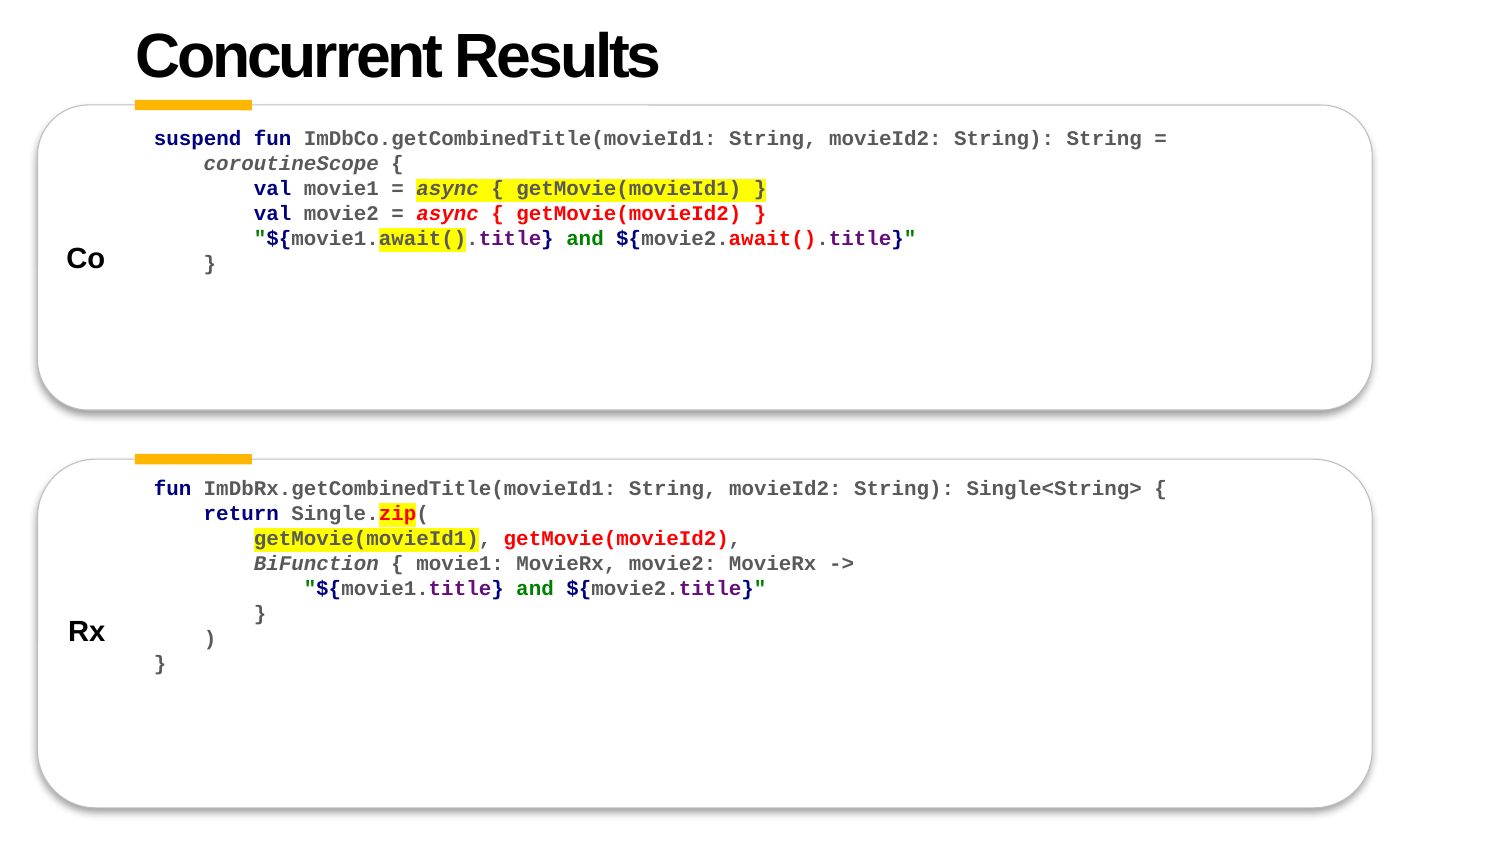

# Concurrent Results
suspend fun ImDbCo.getCombinedTitle(movieId1: String, movieId2: String): String =
    coroutineScope {
        val movie1 = async { getMovie(movieId1) }
        val movie2 = async { getMovie(movieId2) }
        "${movie1.await().title} and ${movie2.await().title}"
    }
fun ImDbRx.getCombinedTitle(movieId1: String, movieId2: String): Single<String> {
    return Single.zip(
        getMovie(movieId1), getMovie(movieId2),
        BiFunction { movie1: MovieRx, movie2: MovieRx ->
            "${movie1.title} and ${movie2.title}"
        }
    )
}

Co

Rx